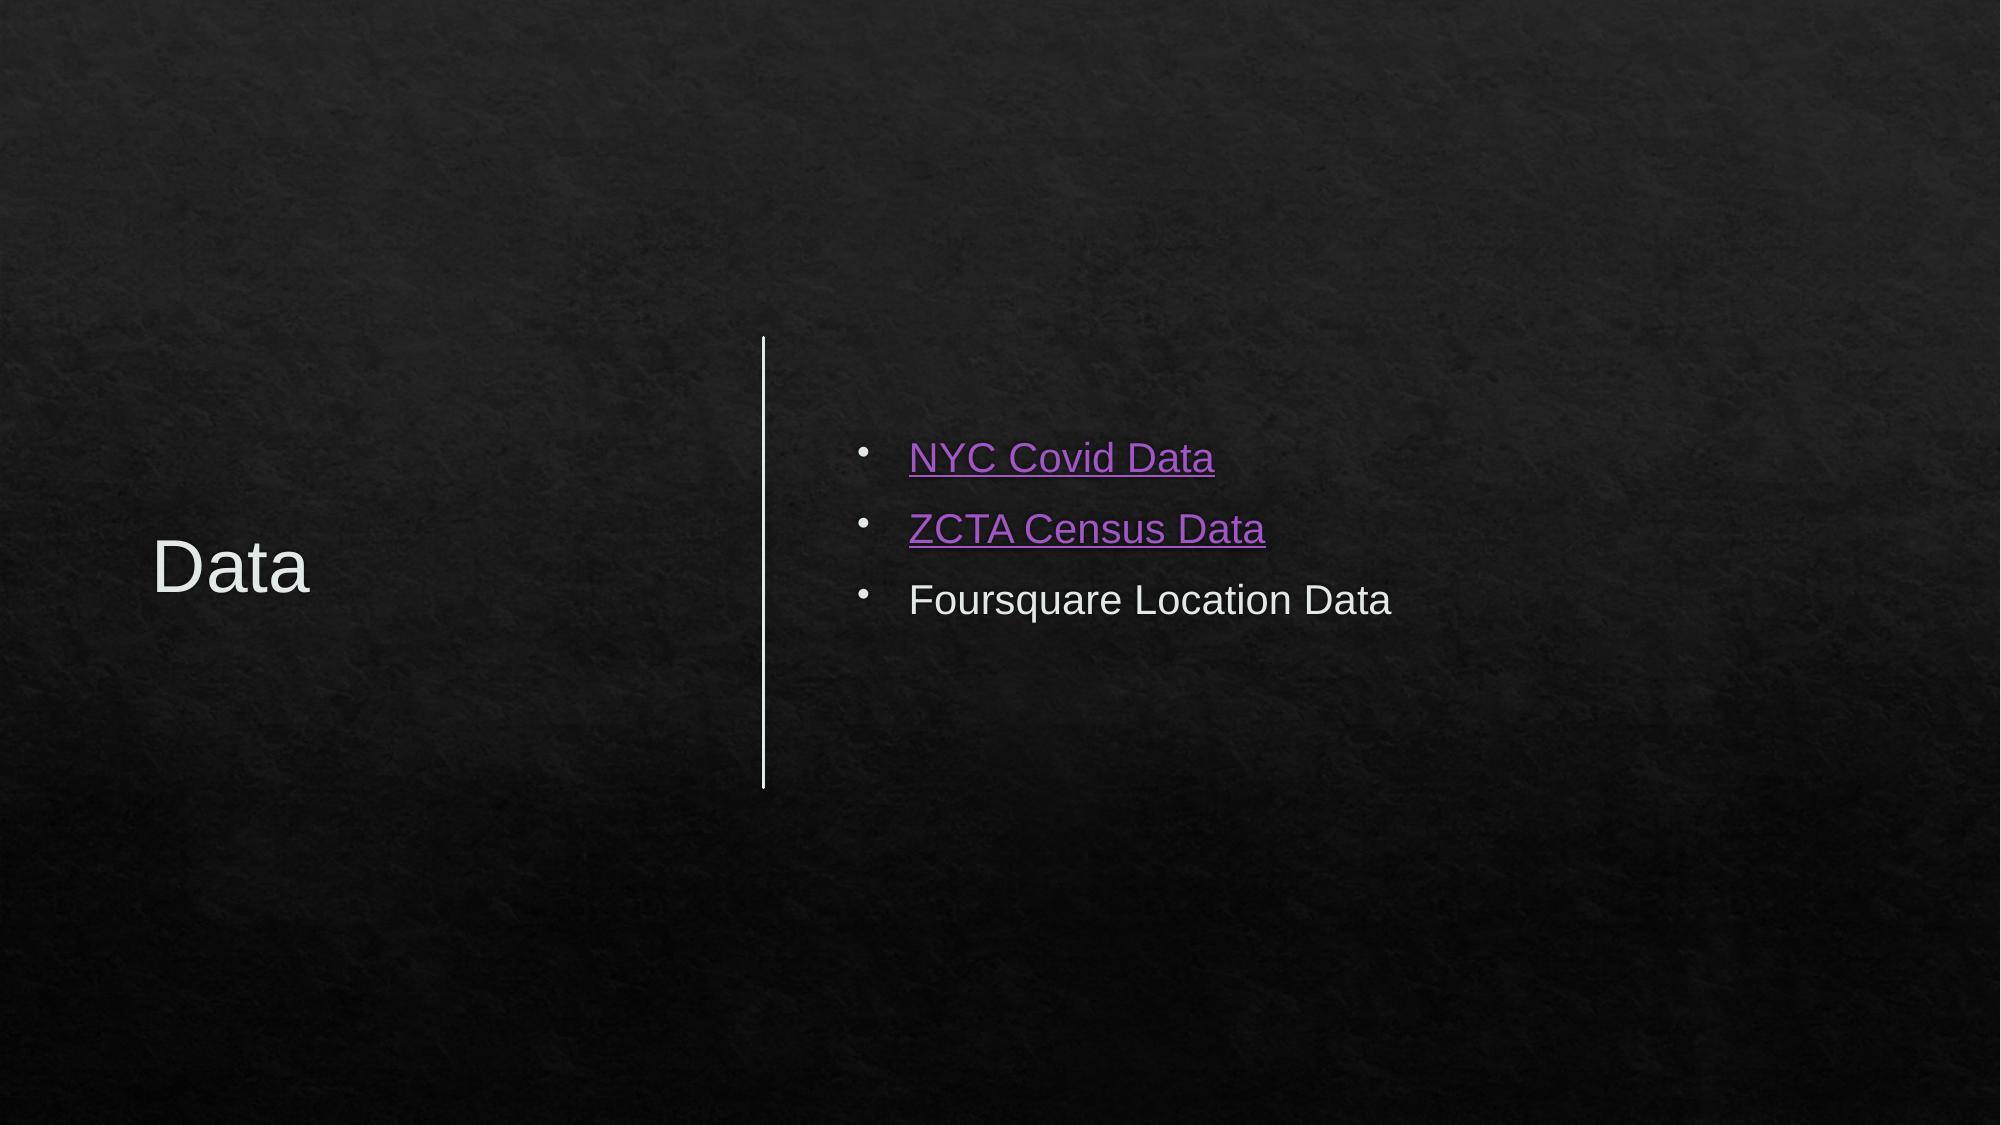

# Data
NYC Covid Data
ZCTA Census Data
Foursquare Location Data